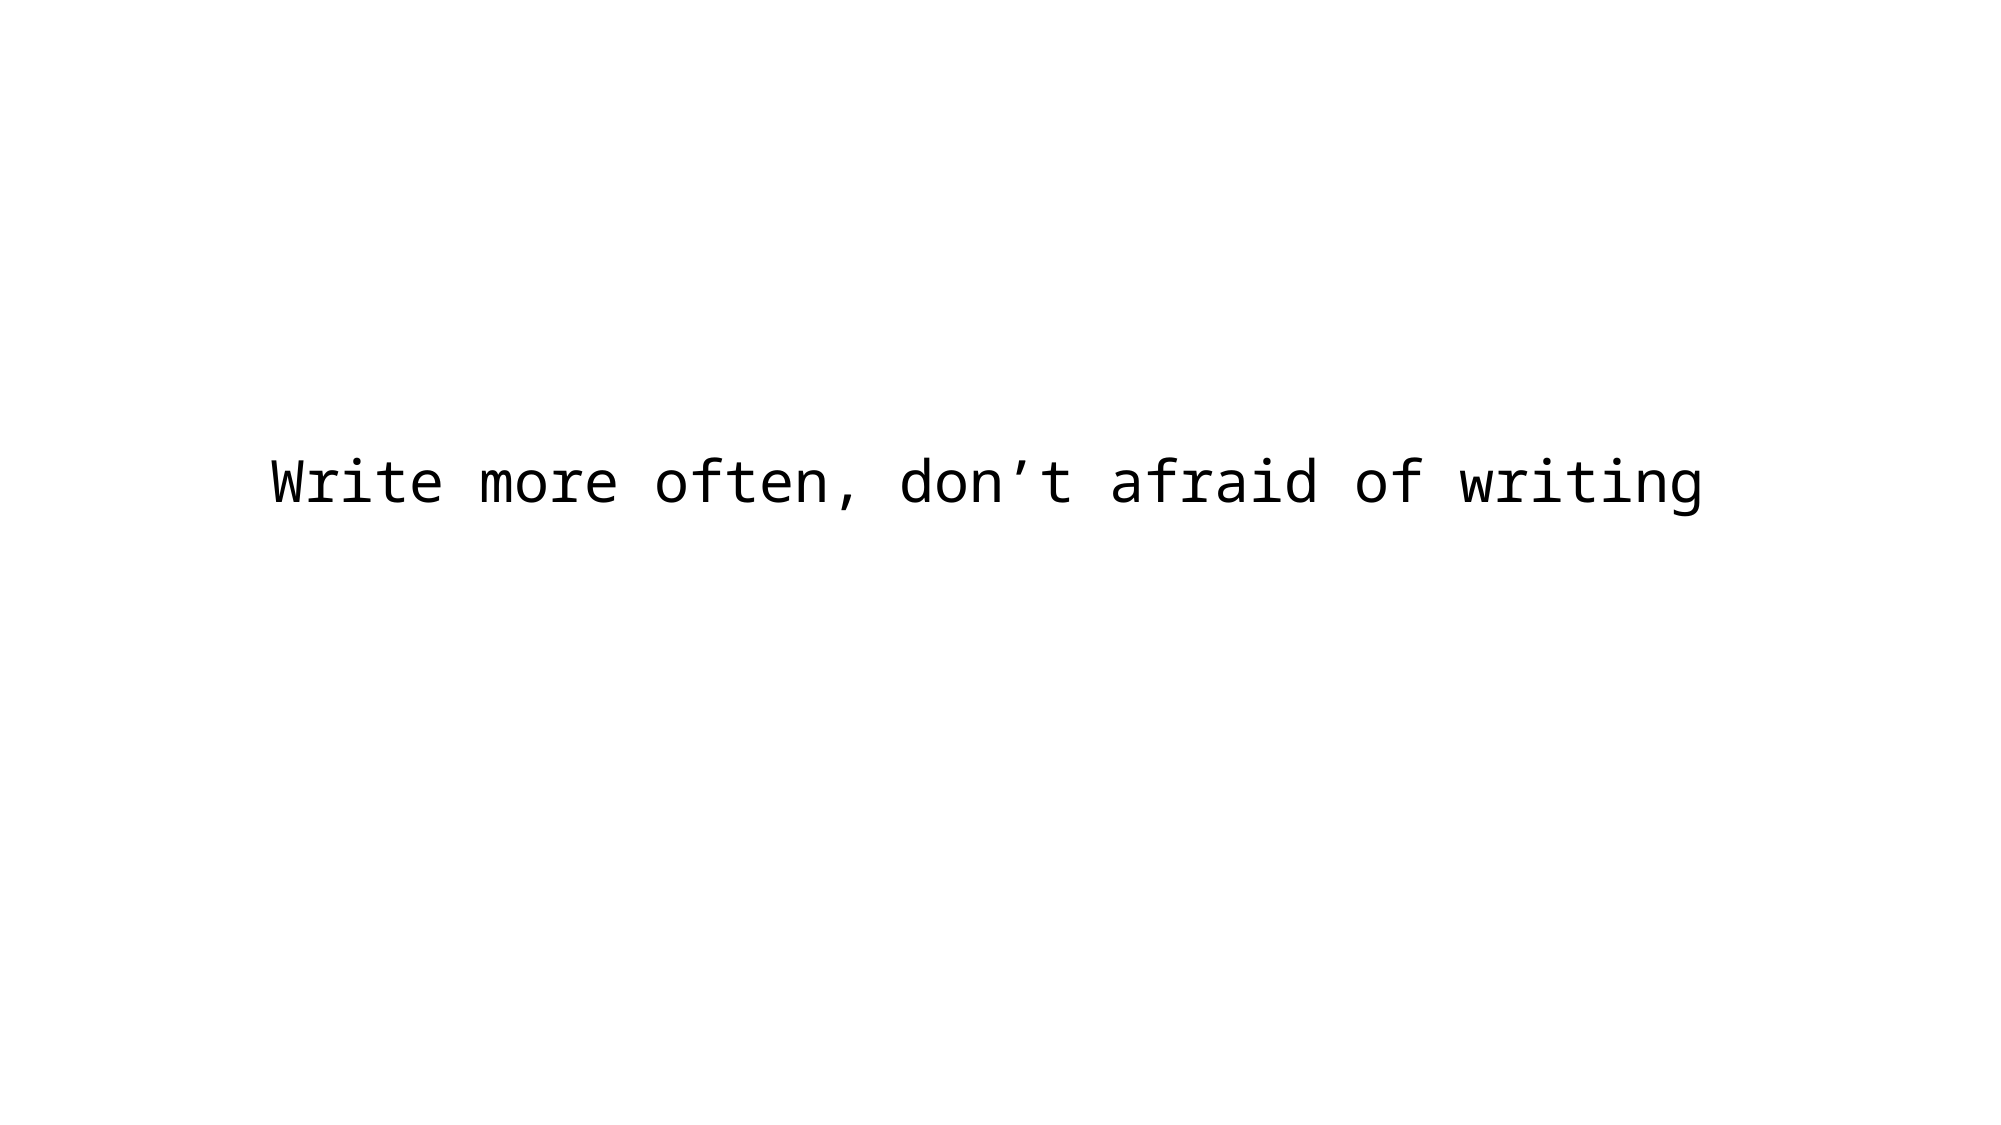

Write more often, don’t afraid of writing